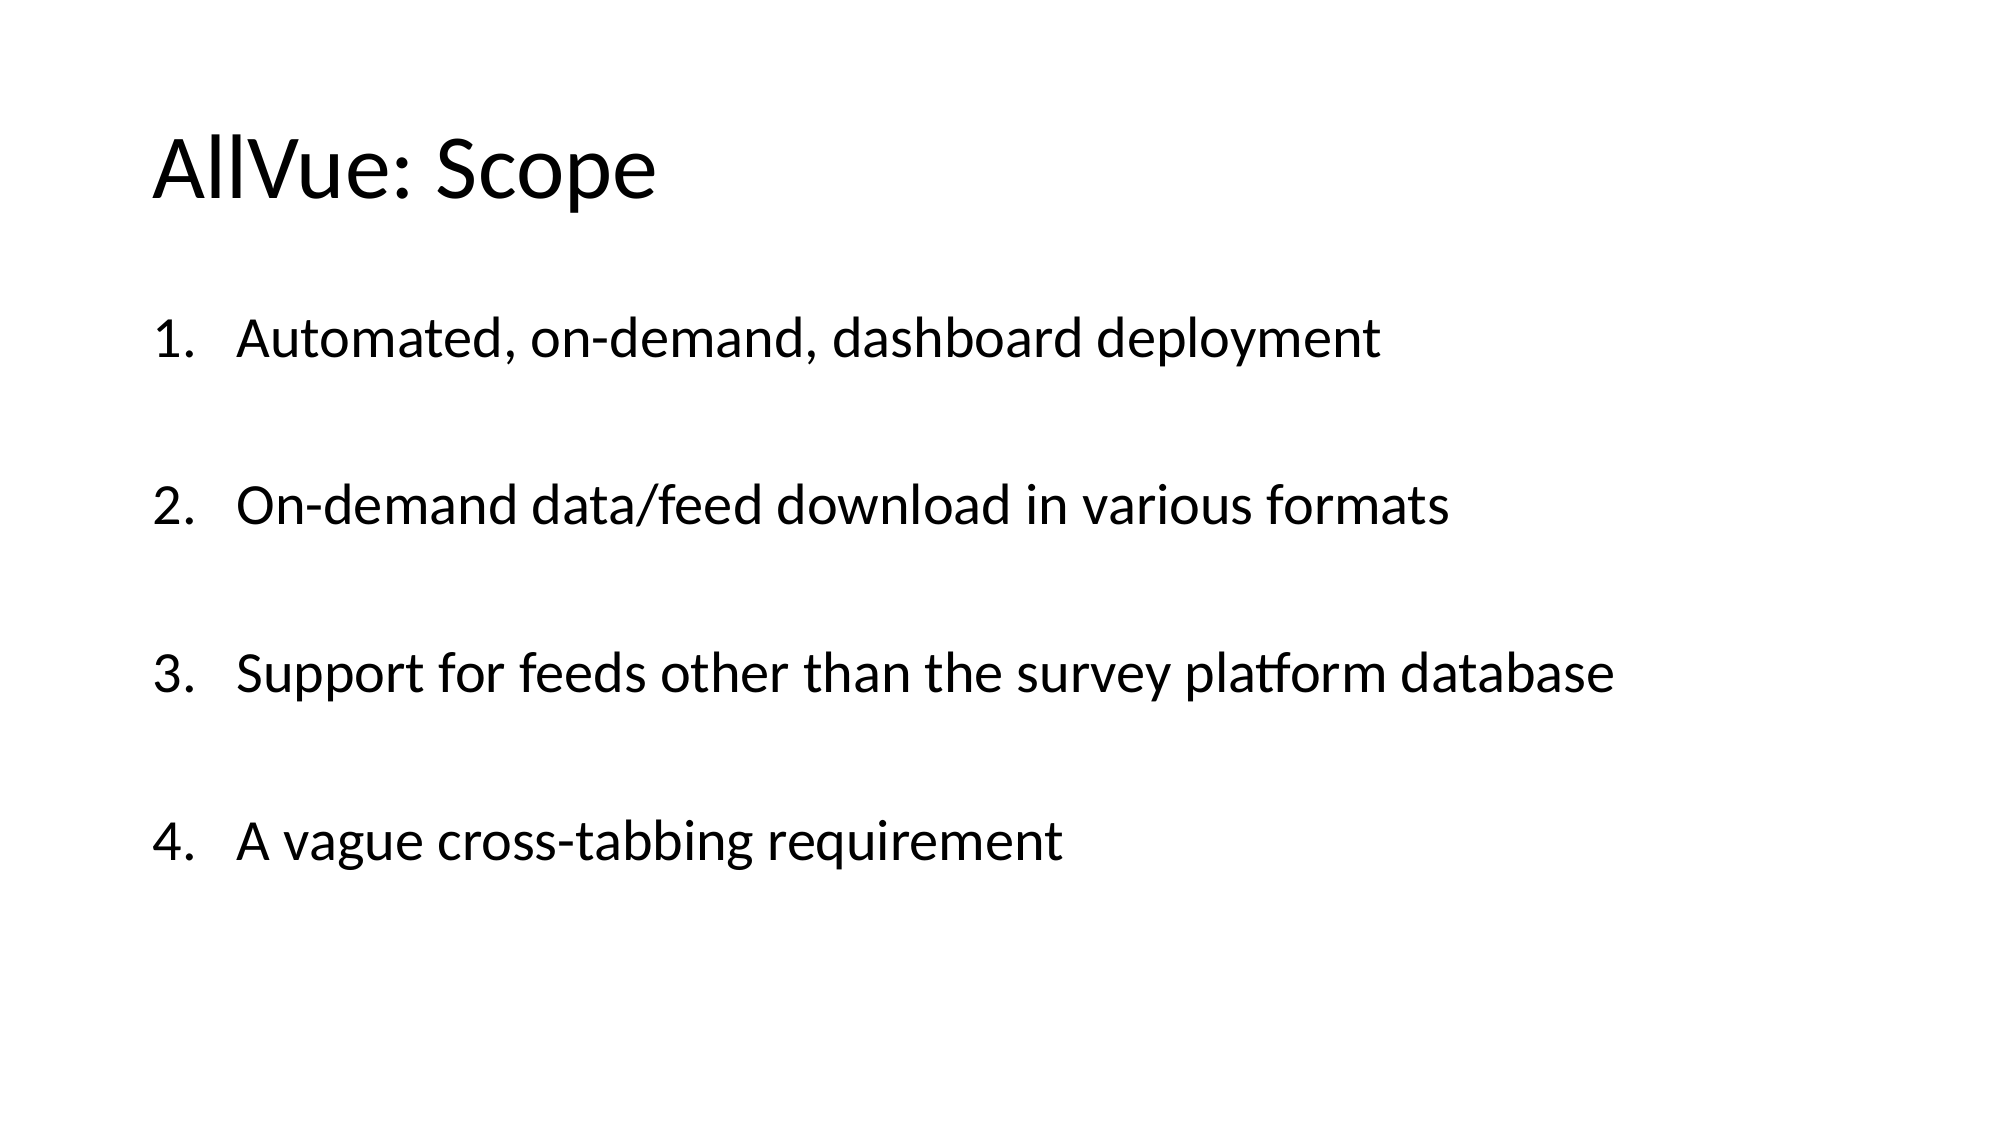

# AllVue: Scope
Automated, on-demand, dashboard deployment

On-demand data/feed download in various formats

Support for feeds other than the survey platform database

A vague cross-tabbing requirement